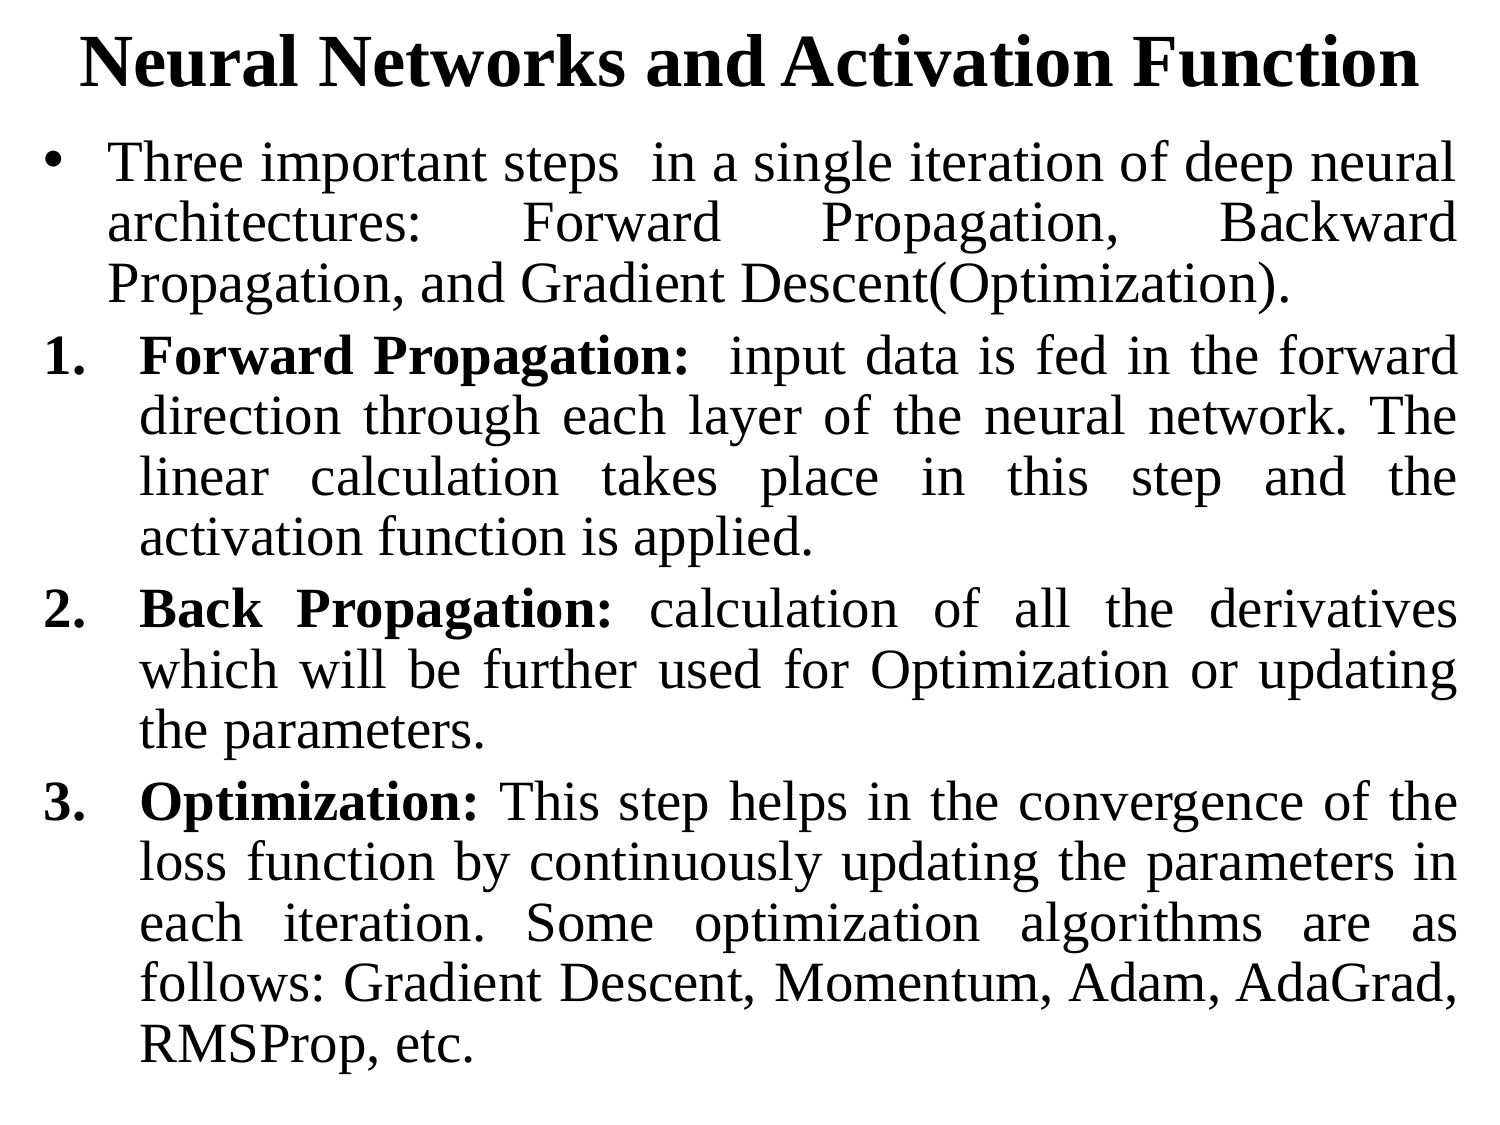

# Neural Networks and Activation Function
Three important steps  in a single iteration of deep neural architectures: Forward Propagation, Backward Propagation, and Gradient Descent(Optimization).
Forward Propagation:  input data is fed in the forward direction through each layer of the neural network. The linear calculation takes place in this step and the activation function is applied.
Back Propagation: calculation of all the derivatives which will be further used for Optimization or updating the parameters.
Optimization: This step helps in the convergence of the loss function by continuously updating the parameters in each iteration. Some optimization algorithms are as follows: Gradient Descent, Momentum, Adam, AdaGrad, RMSProp, etc.